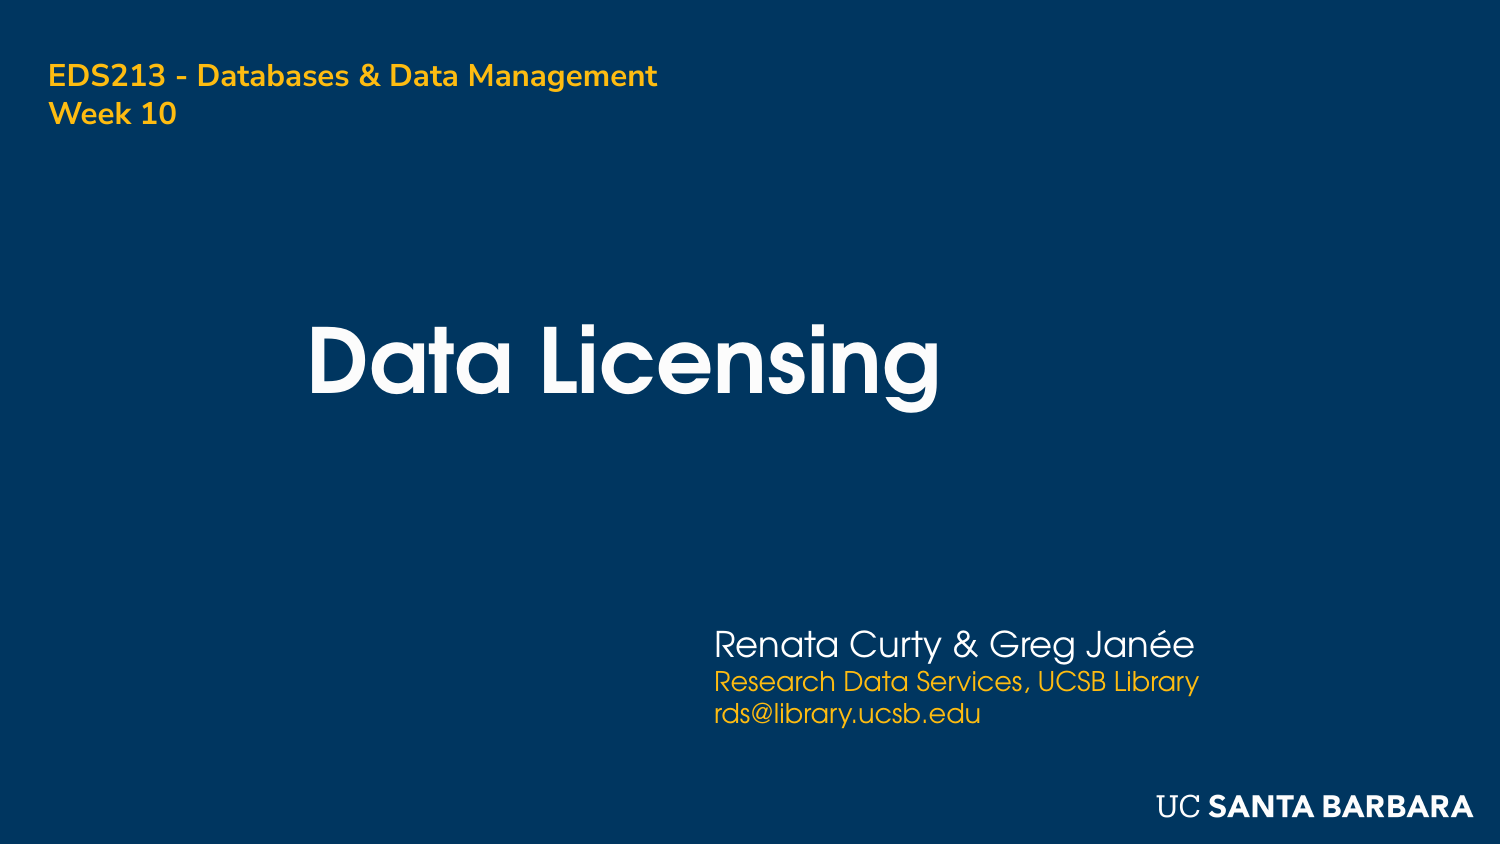

EDS213 - Databases & Data Management
Week 10

# Data Licensing
Renata Curty & Greg Janée
Research Data Services, UCSB Library
rds@library.ucsb.edu